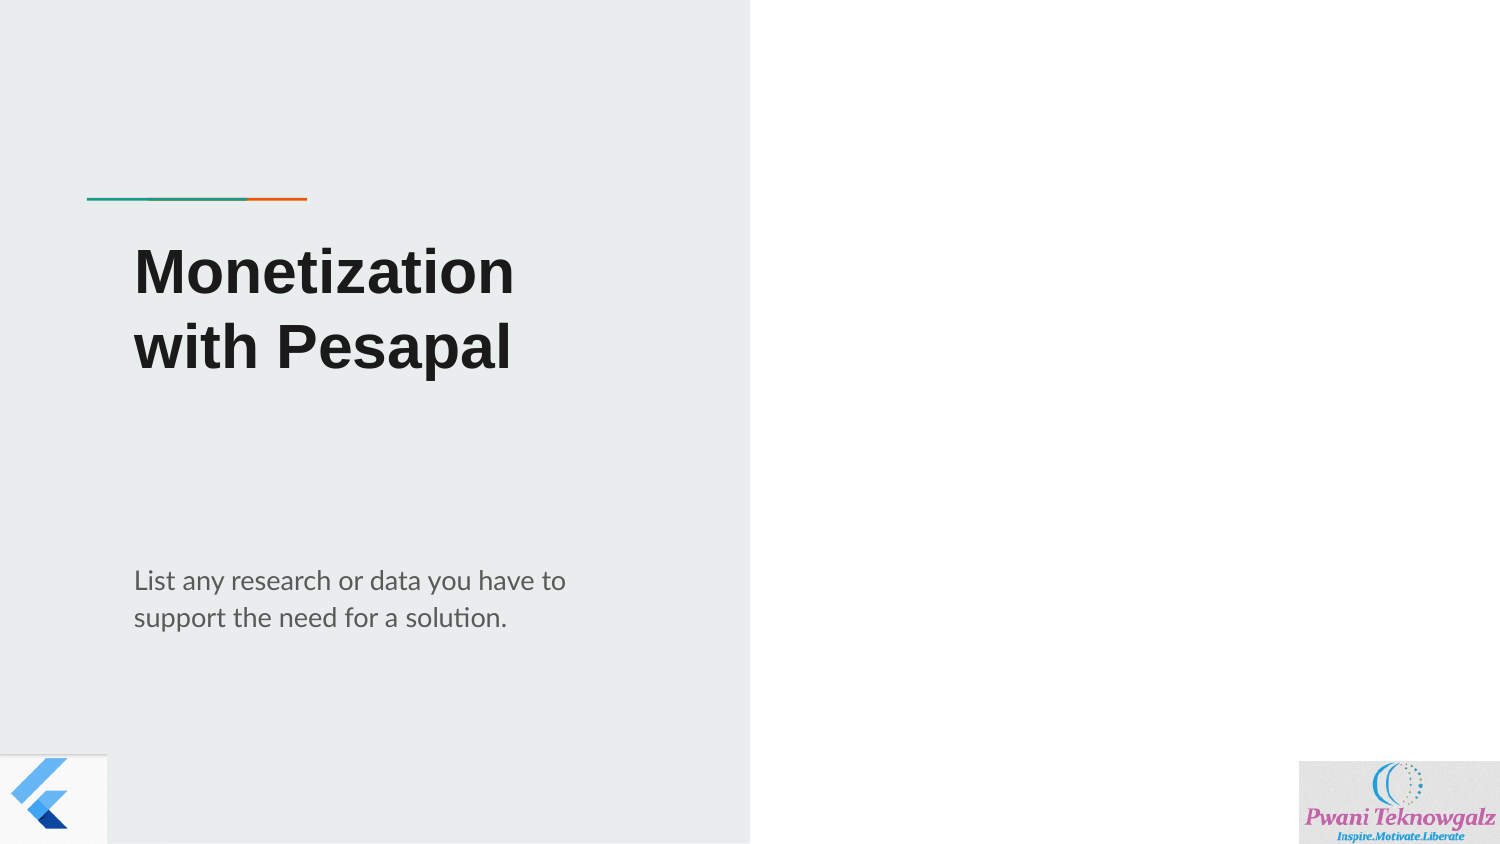

# Monetization with Pesapal
1
List any research or data you have to support the need for a solution.